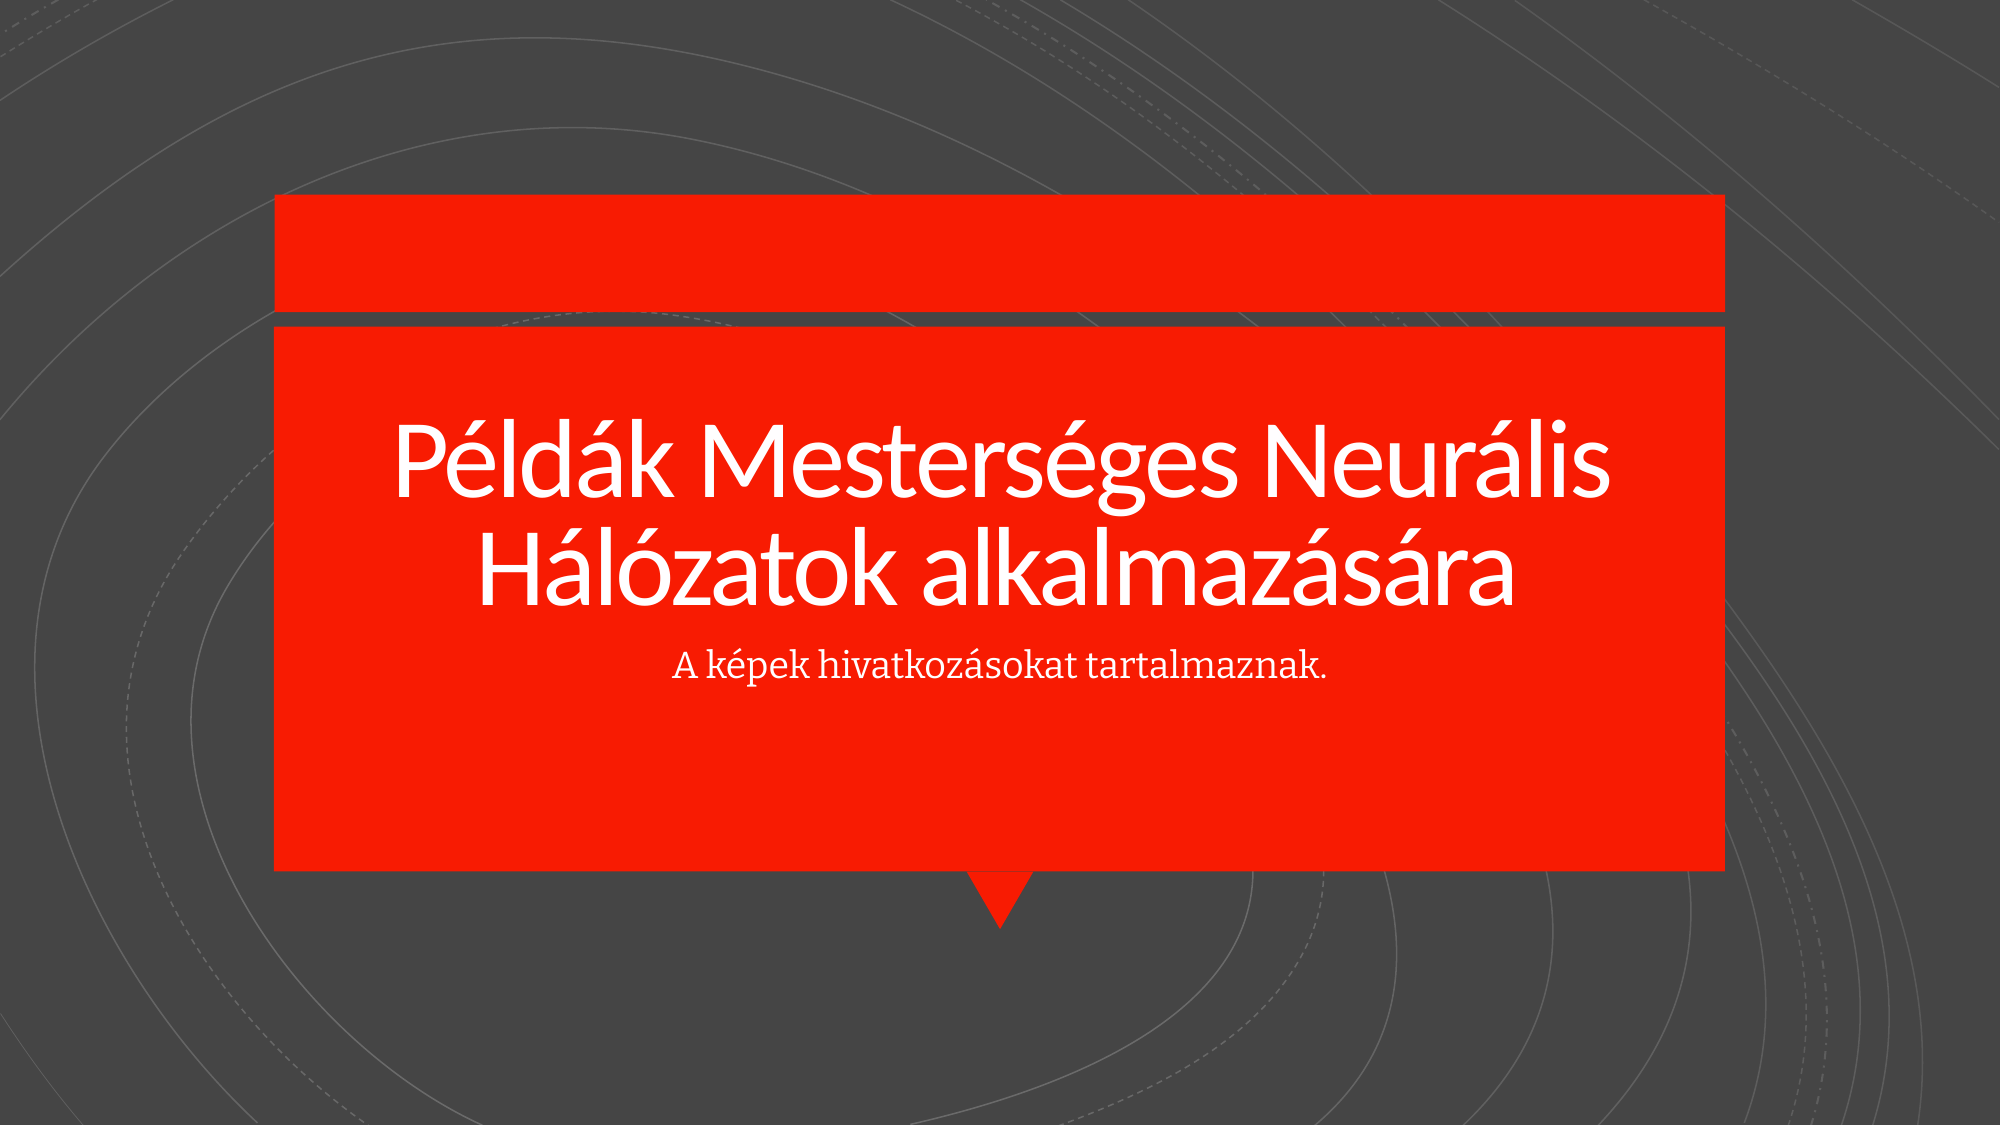

# Példák Mesterséges Neurális Hálózatok alkalmazására
A képek hivatkozásokat tartalmaznak.